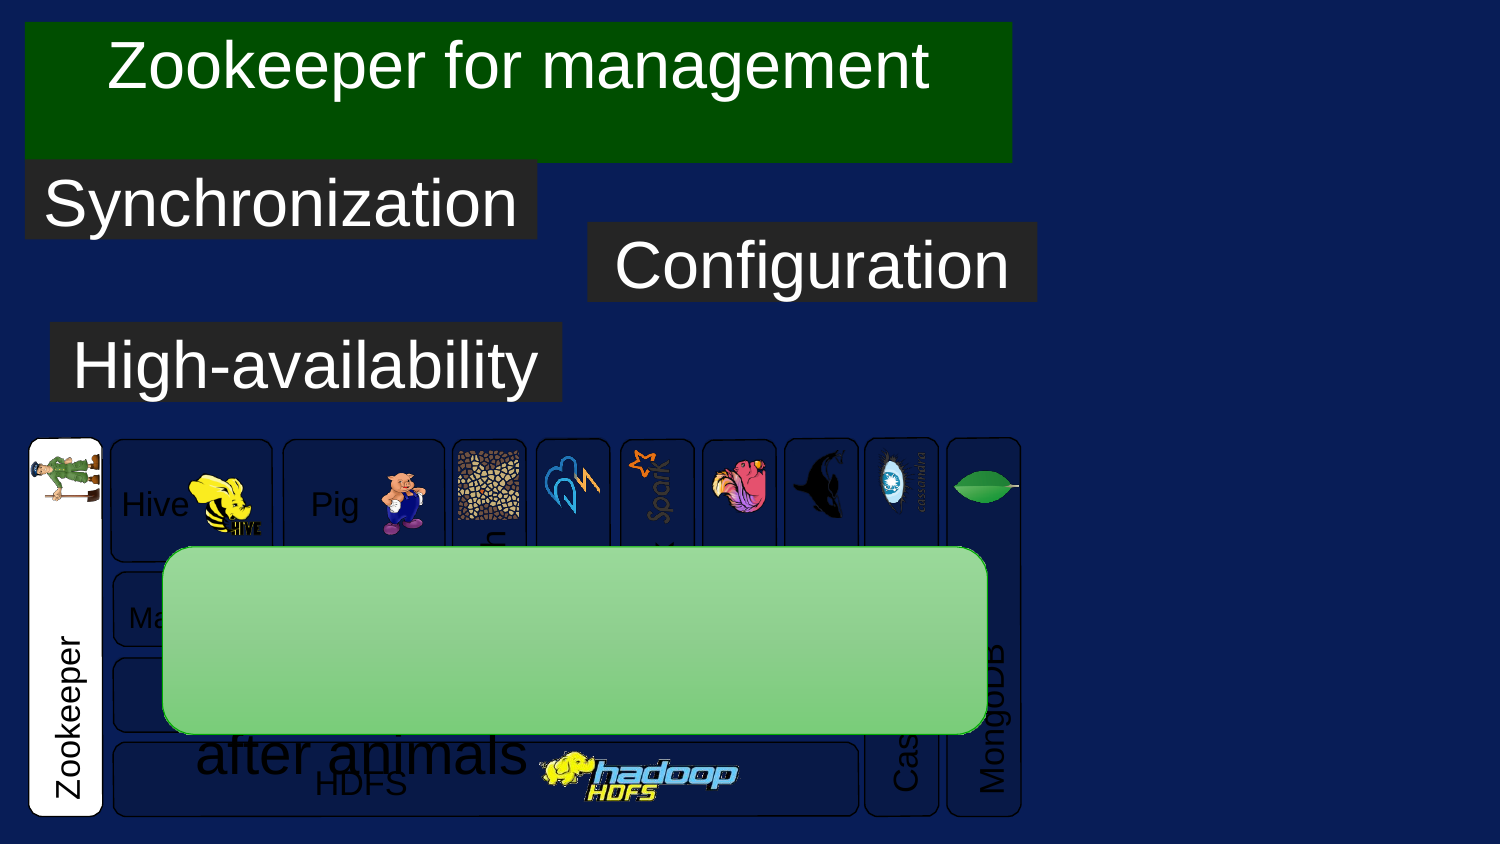

# Zookeeper for management
Synchronization
Configuration
High-availability

Hive	Pig

MapRCedruecae ted by Yahoo to wrangle seYrAvRiNces named after animals
Giraph
Spark
Storm

Flink

HBase
Cassandra

Zookeeper

MongoDB

HDFS